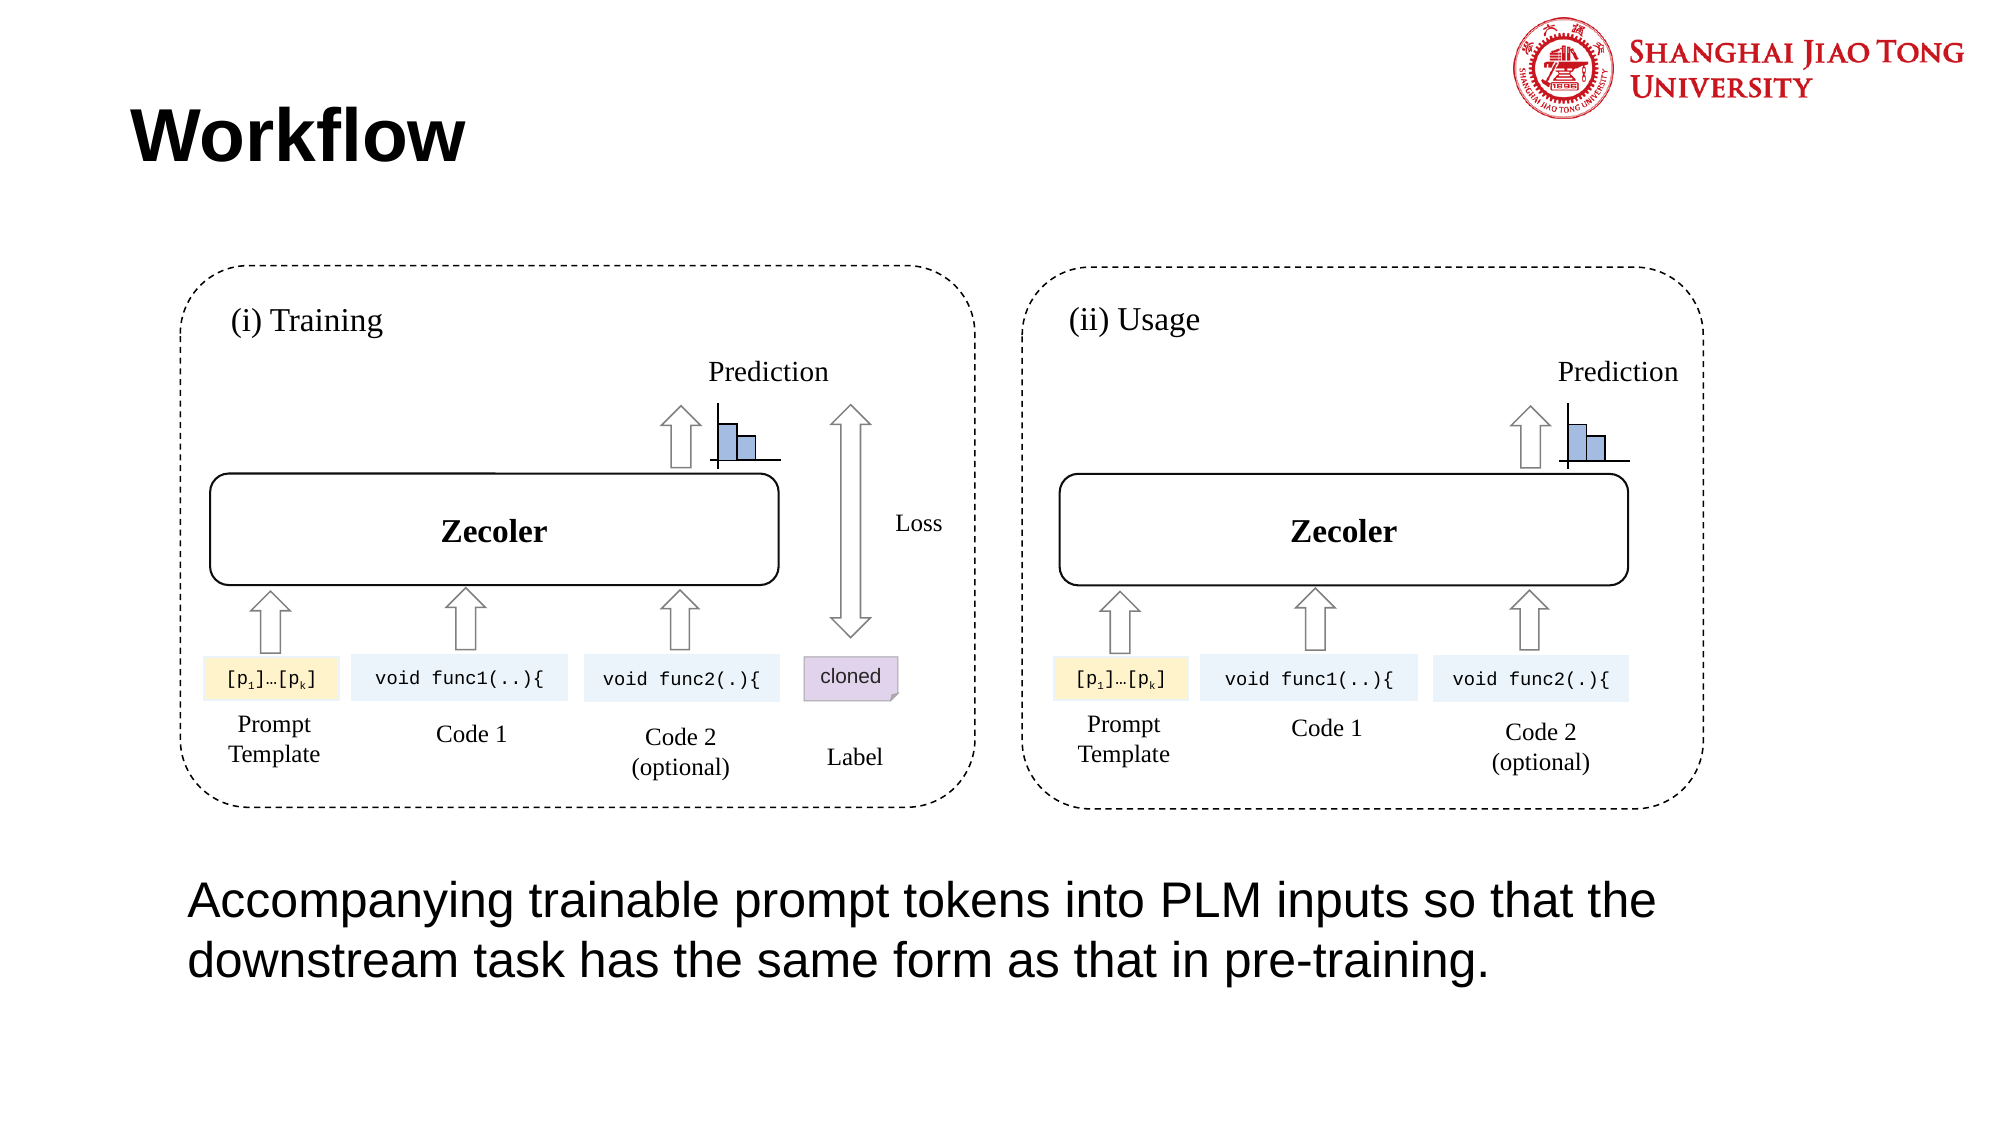

# Workflow

(ii) Usage
(i) Training
Prediction
Prediction

Zecoler
Zecoler
Loss

void func1(..){
void func1(..){
void func2(.){
void func2(.){
[p1]…[pk]
cloned
[p1]…[pk]
Code 1
Prompt Template
Prompt Template
Code 1
Code 2
(optional)
Code 2
(optional)
Label

By employing prompt learning, we train the PLM using large-scale code corpora in popular languages and then directly apply the trained model to tasks in the low-resource language
Accompanying trainable prompt tokens into PLM inputs so that the downstream task has the same form as that in pre-training.